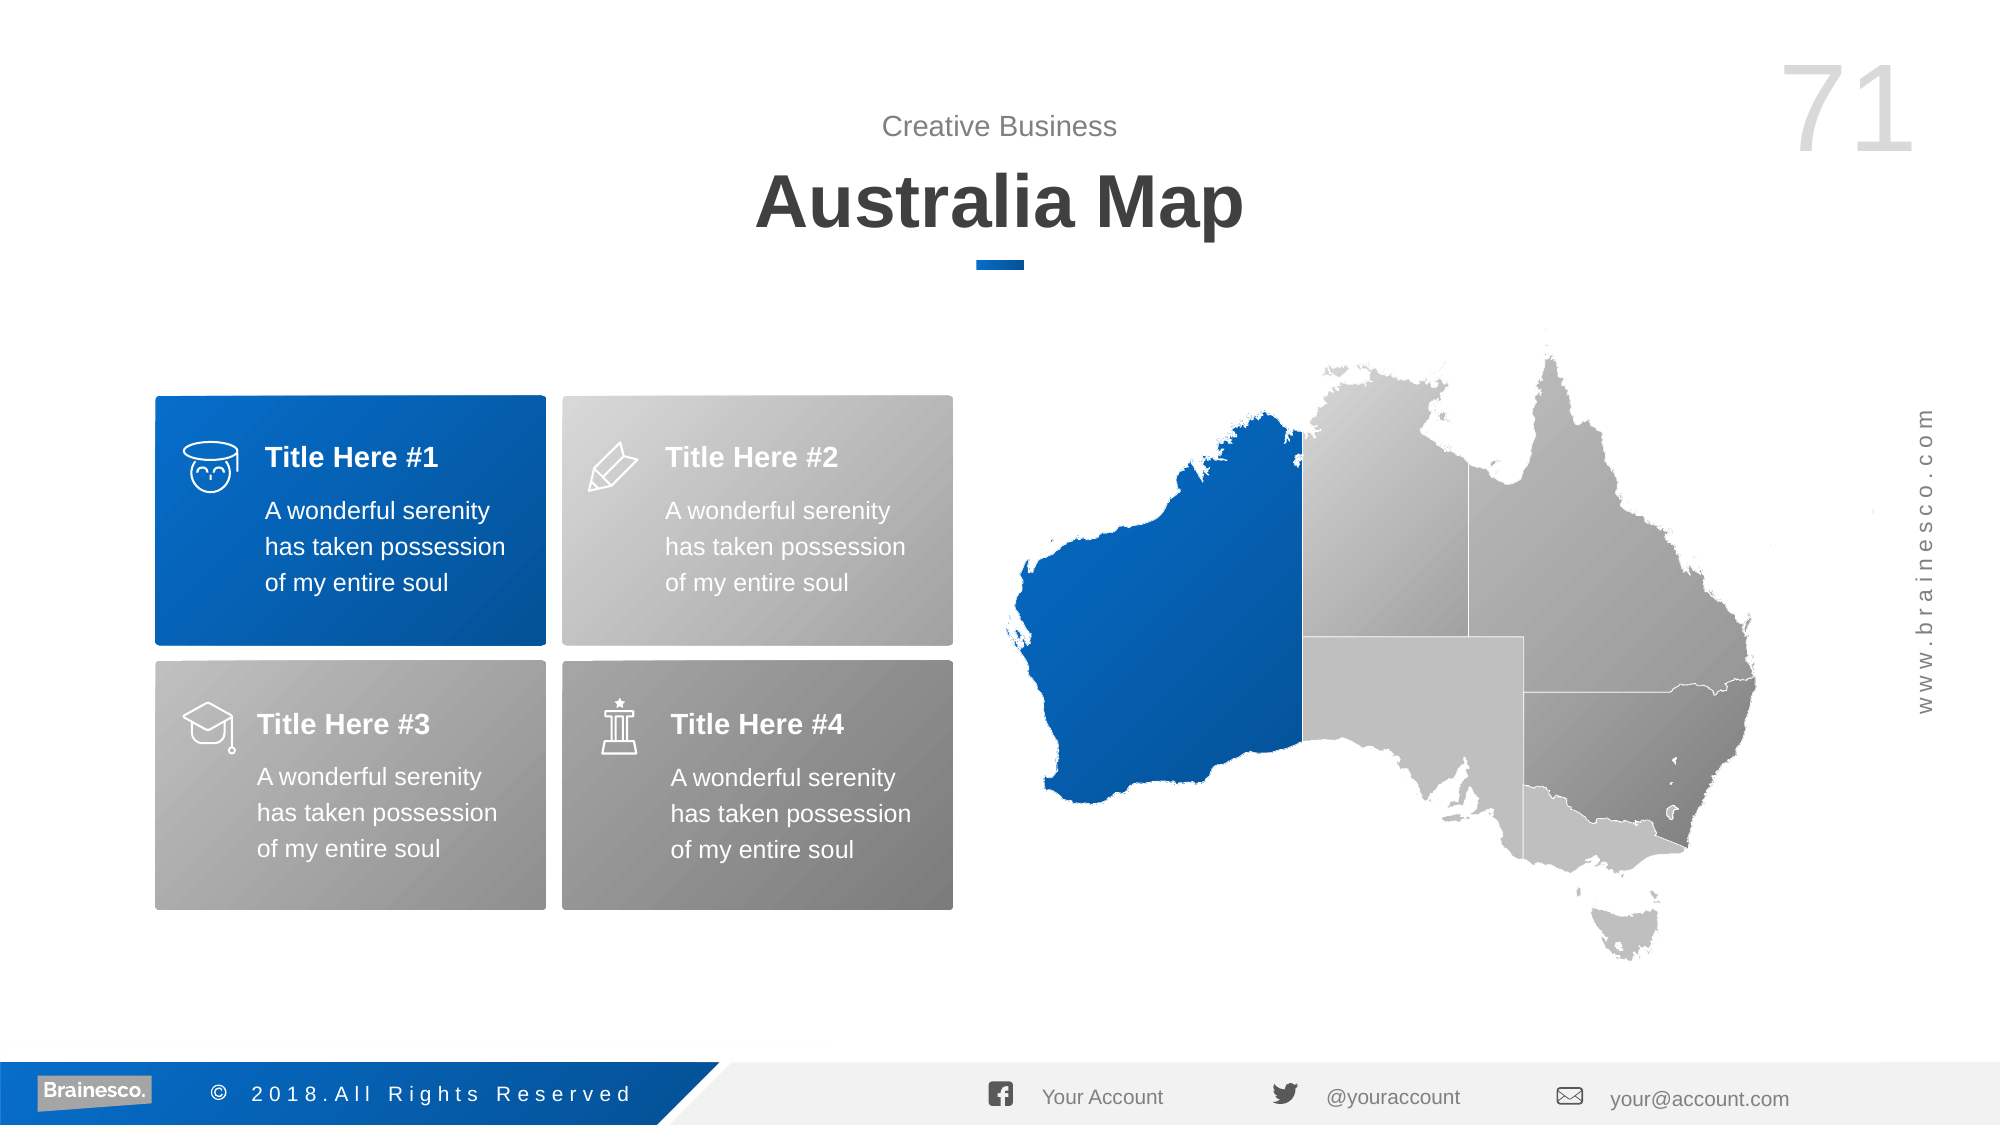

Creative Business
Australia Map

Title Here #1
A wonderful serenity has taken possession of my entire soul
Title Here #2
A wonderful serenity has taken possession of my entire soul

Title Here #3
A wonderful serenity has taken possession of my entire soul
Title Here #4
A wonderful serenity has taken possession of my entire soul